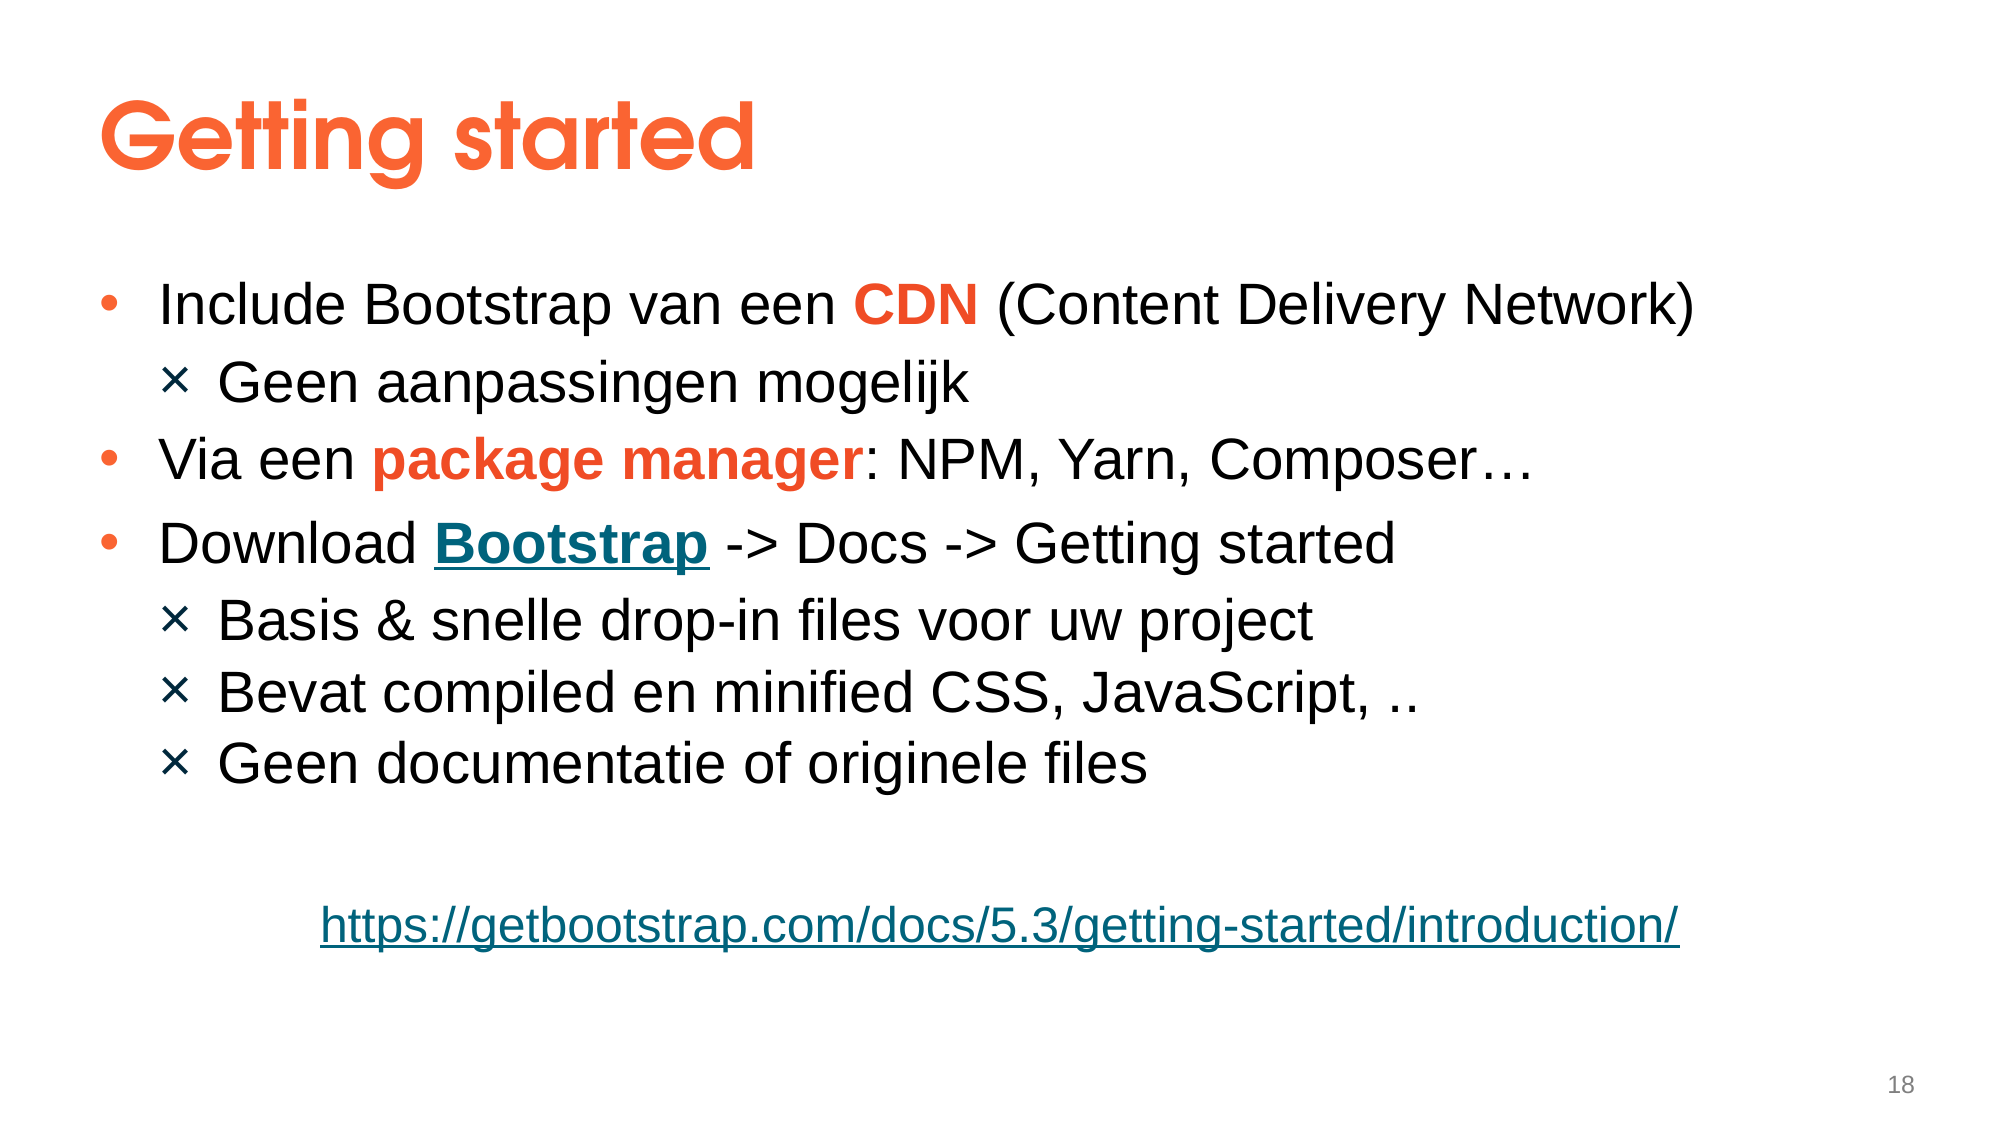

# Getting started
Include Bootstrap van een CDN (Content Delivery Network)
Geen aanpassingen mogelijk
Via een package manager: NPM, Yarn, Composer…
Download Bootstrap -> Docs -> Getting started
Basis & snelle drop-in files voor uw project
Bevat compiled en minified CSS, JavaScript, ..
Geen documentatie of originele files

https://getbootstrap.com/docs/5.3/getting-started/introduction/

18